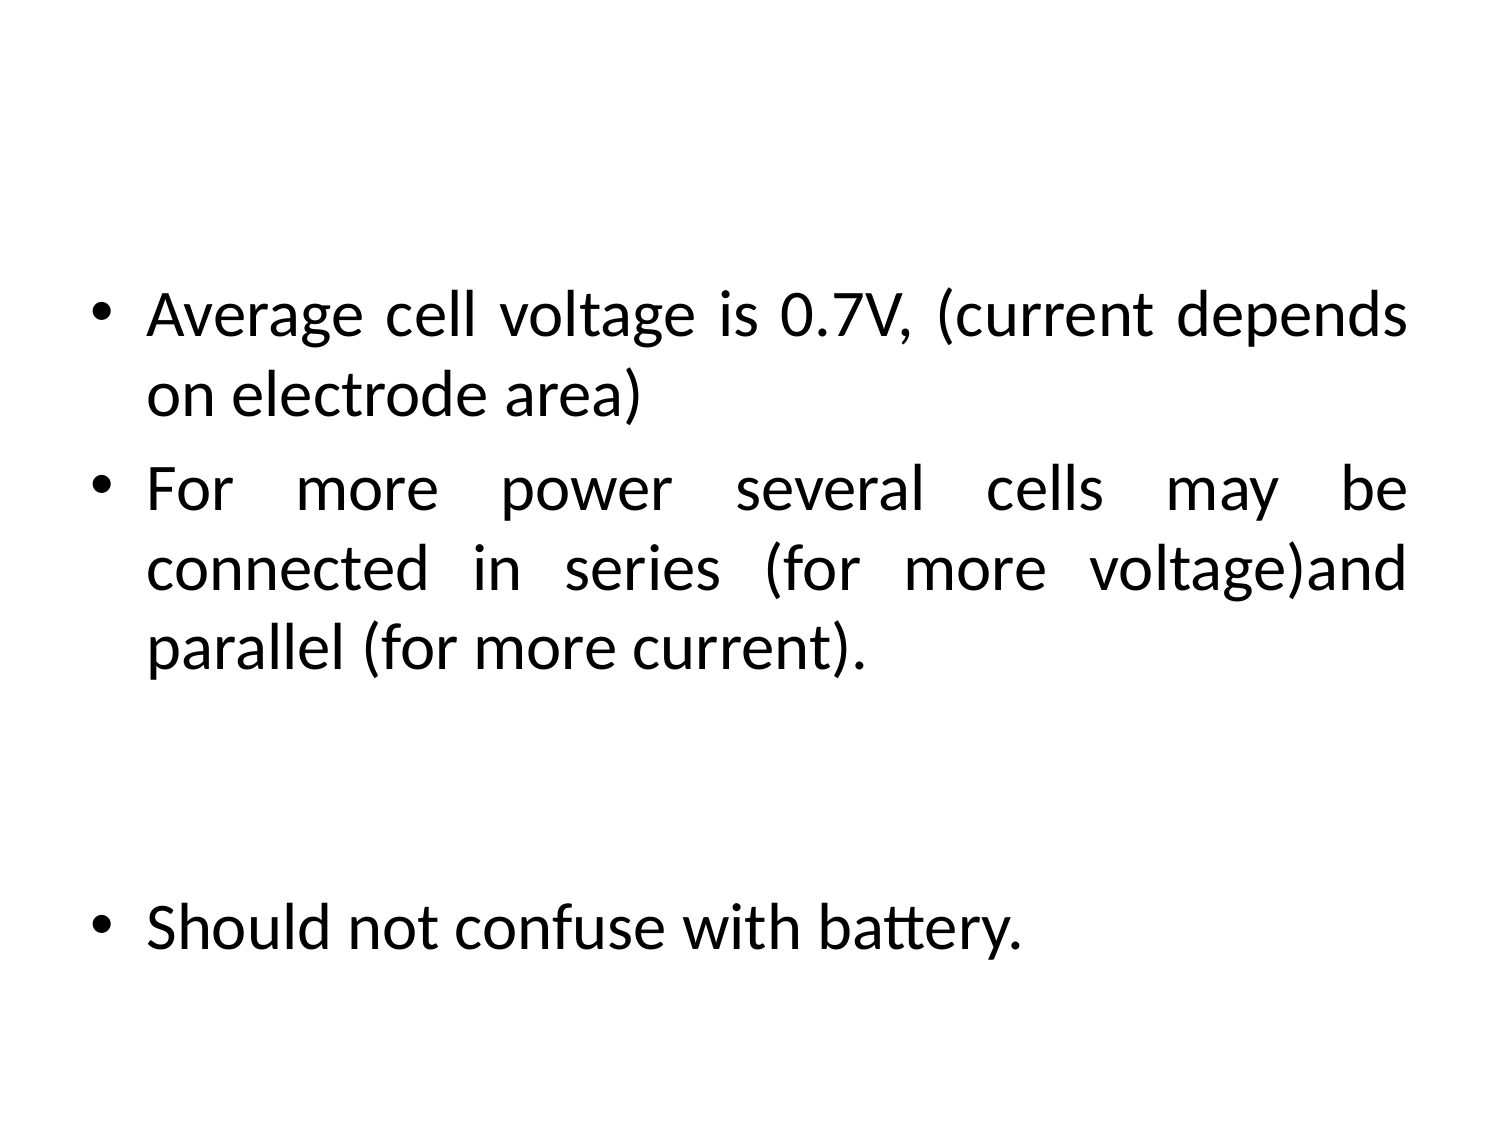

#
Average cell voltage is 0.7V, (current depends on electrode area)
For more power several cells may be connected in series (for more voltage)and parallel (for more current).

Should not confuse with battery.